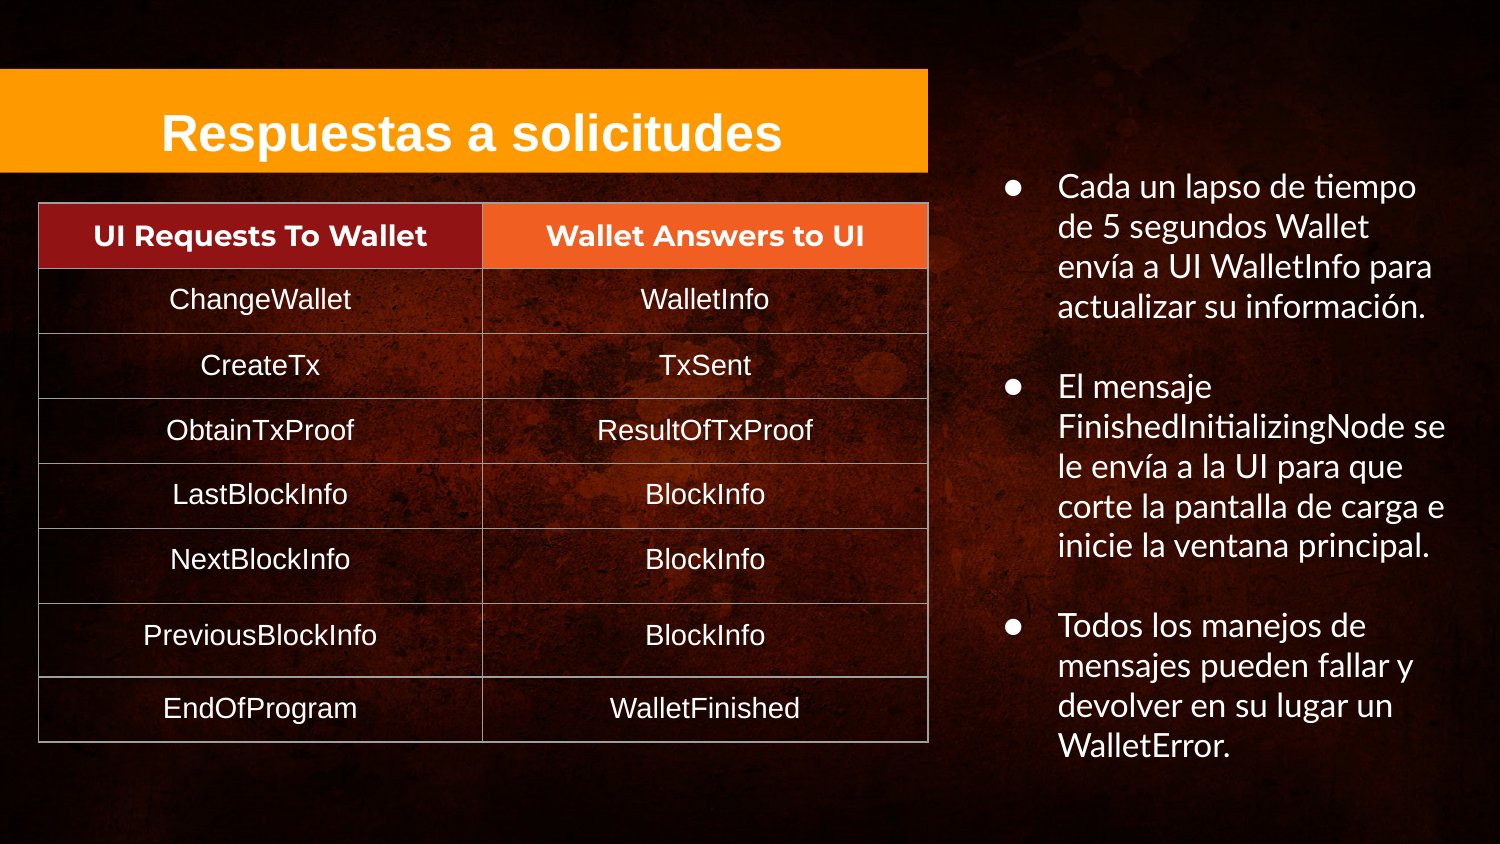

Respuestas a solicitudes
Cada un lapso de tiempo de 5 segundos Wallet envía a UI WalletInfo para actualizar su información.

El mensaje FinishedInitializingNode se le envía a la UI para que corte la pantalla de carga e inicie la ventana principal.
Todos los manejos de mensajes pueden fallar y devolver en su lugar un WalletError.
| UI Requests To Wallet | Wallet Answers to UI |
| --- | --- |
| ChangeWallet | WalletInfo |
| CreateTx | TxSent |
| ObtainTxProof | ResultOfTxProof |
| LastBlockInfo | BlockInfo |
| NextBlockInfo | BlockInfo |
| PreviousBlockInfo | BlockInfo |
| EndOfProgram | WalletFinished |